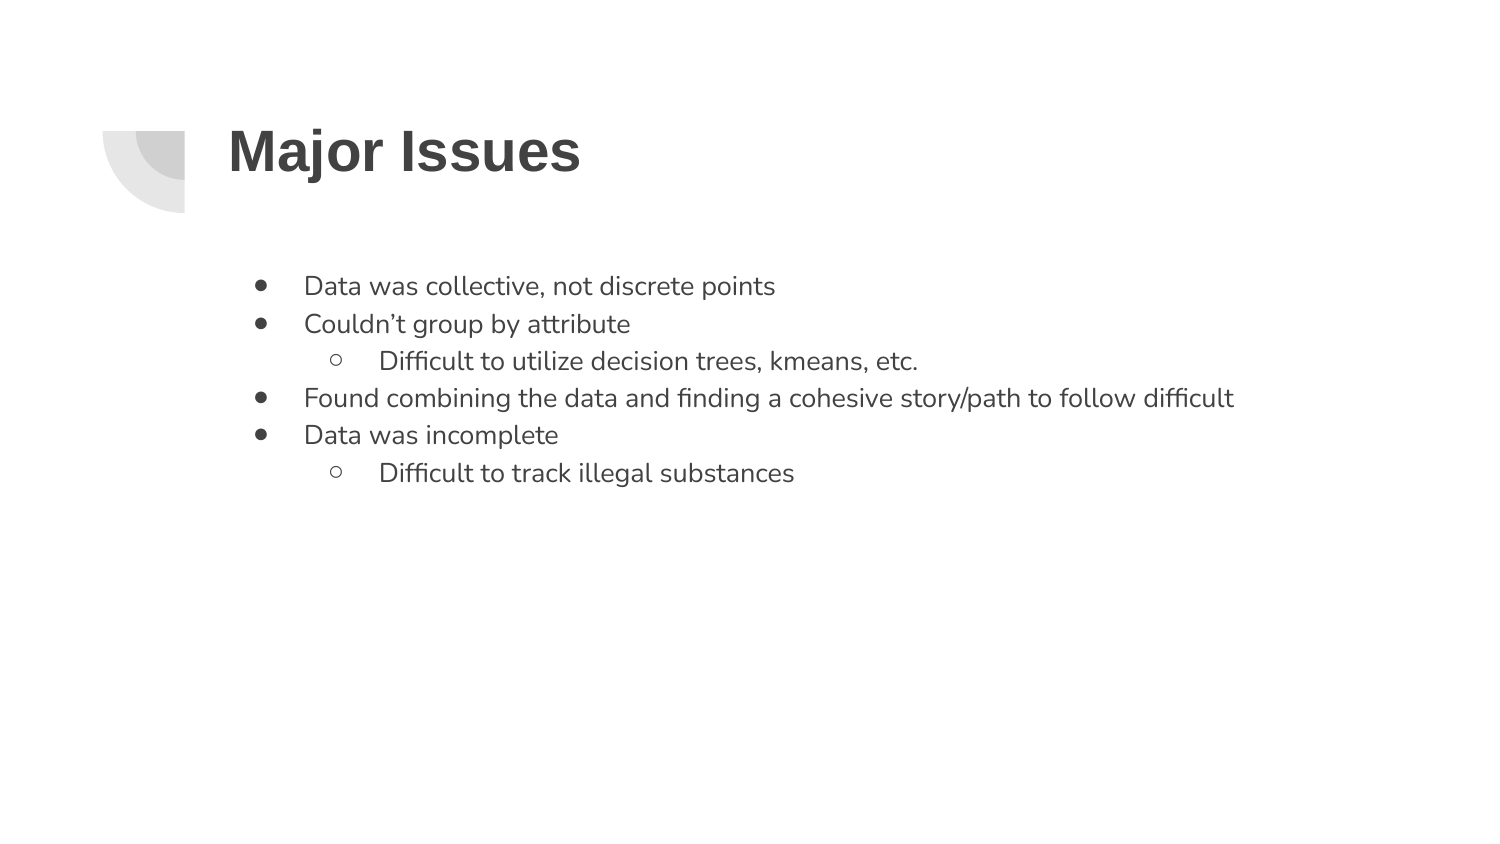

# Major Issues
Data was collective, not discrete points
Couldn’t group by attribute
Difficult to utilize decision trees, kmeans, etc.
Found combining the data and finding a cohesive story/path to follow difficult
Data was incomplete
Difficult to track illegal substances